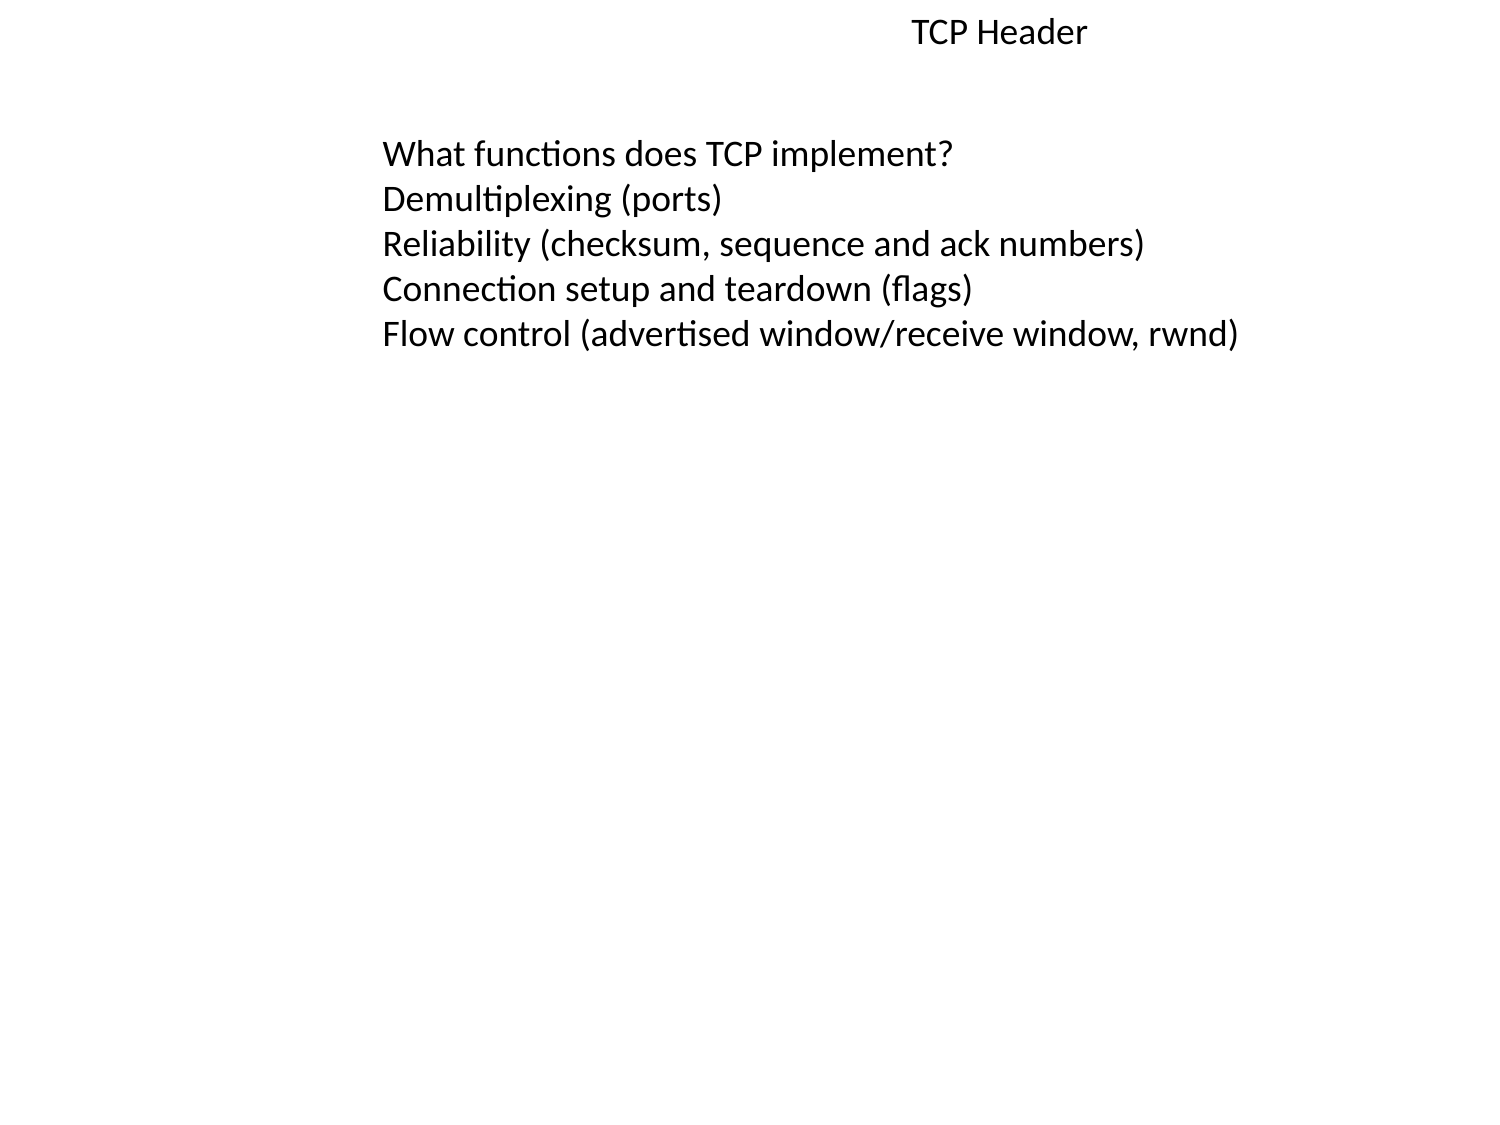

TCP Header
What functions does TCP implement?
Demultiplexing (ports)
Reliability (checksum, sequence and ack numbers)
Connection setup and teardown (flags)
Flow control (advertised window/receive window, rwnd)
TCP Header
TCP Payload